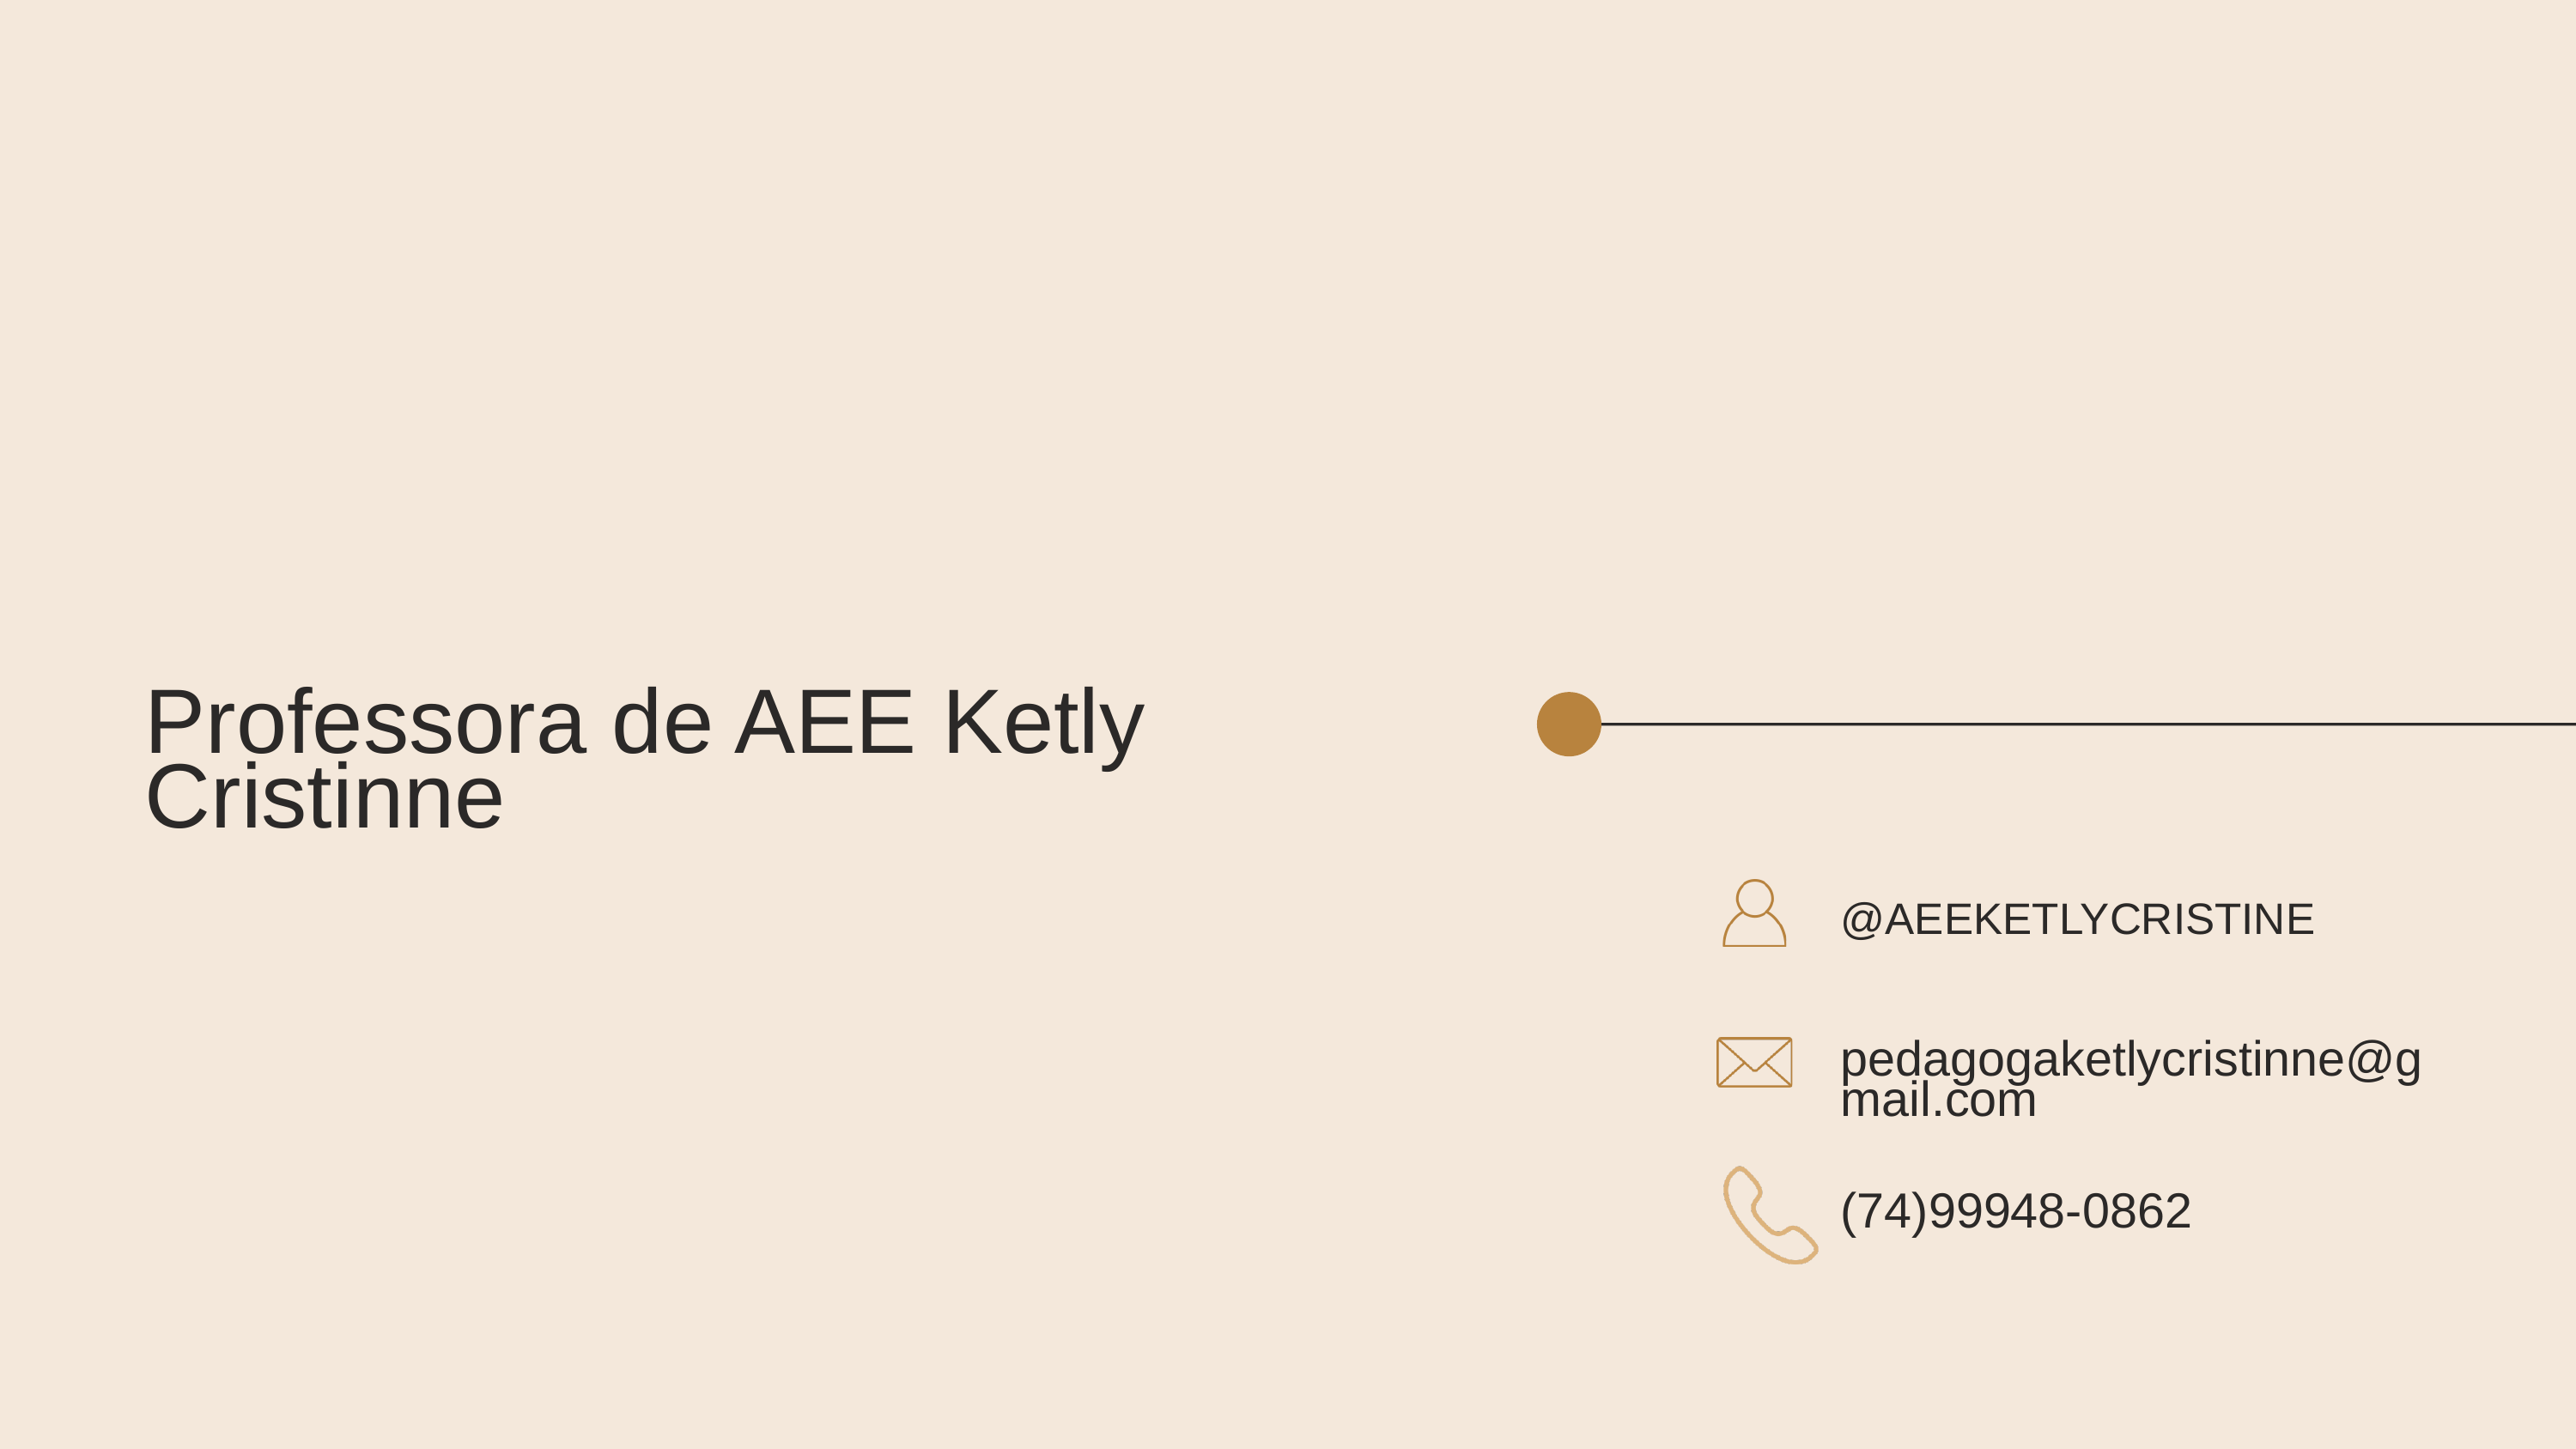

Professora de AEE Ketly Cristinne

@AEEKETLYCRISTINE

pedagogaketlycristinne@gmail.com

(74)99948-0862